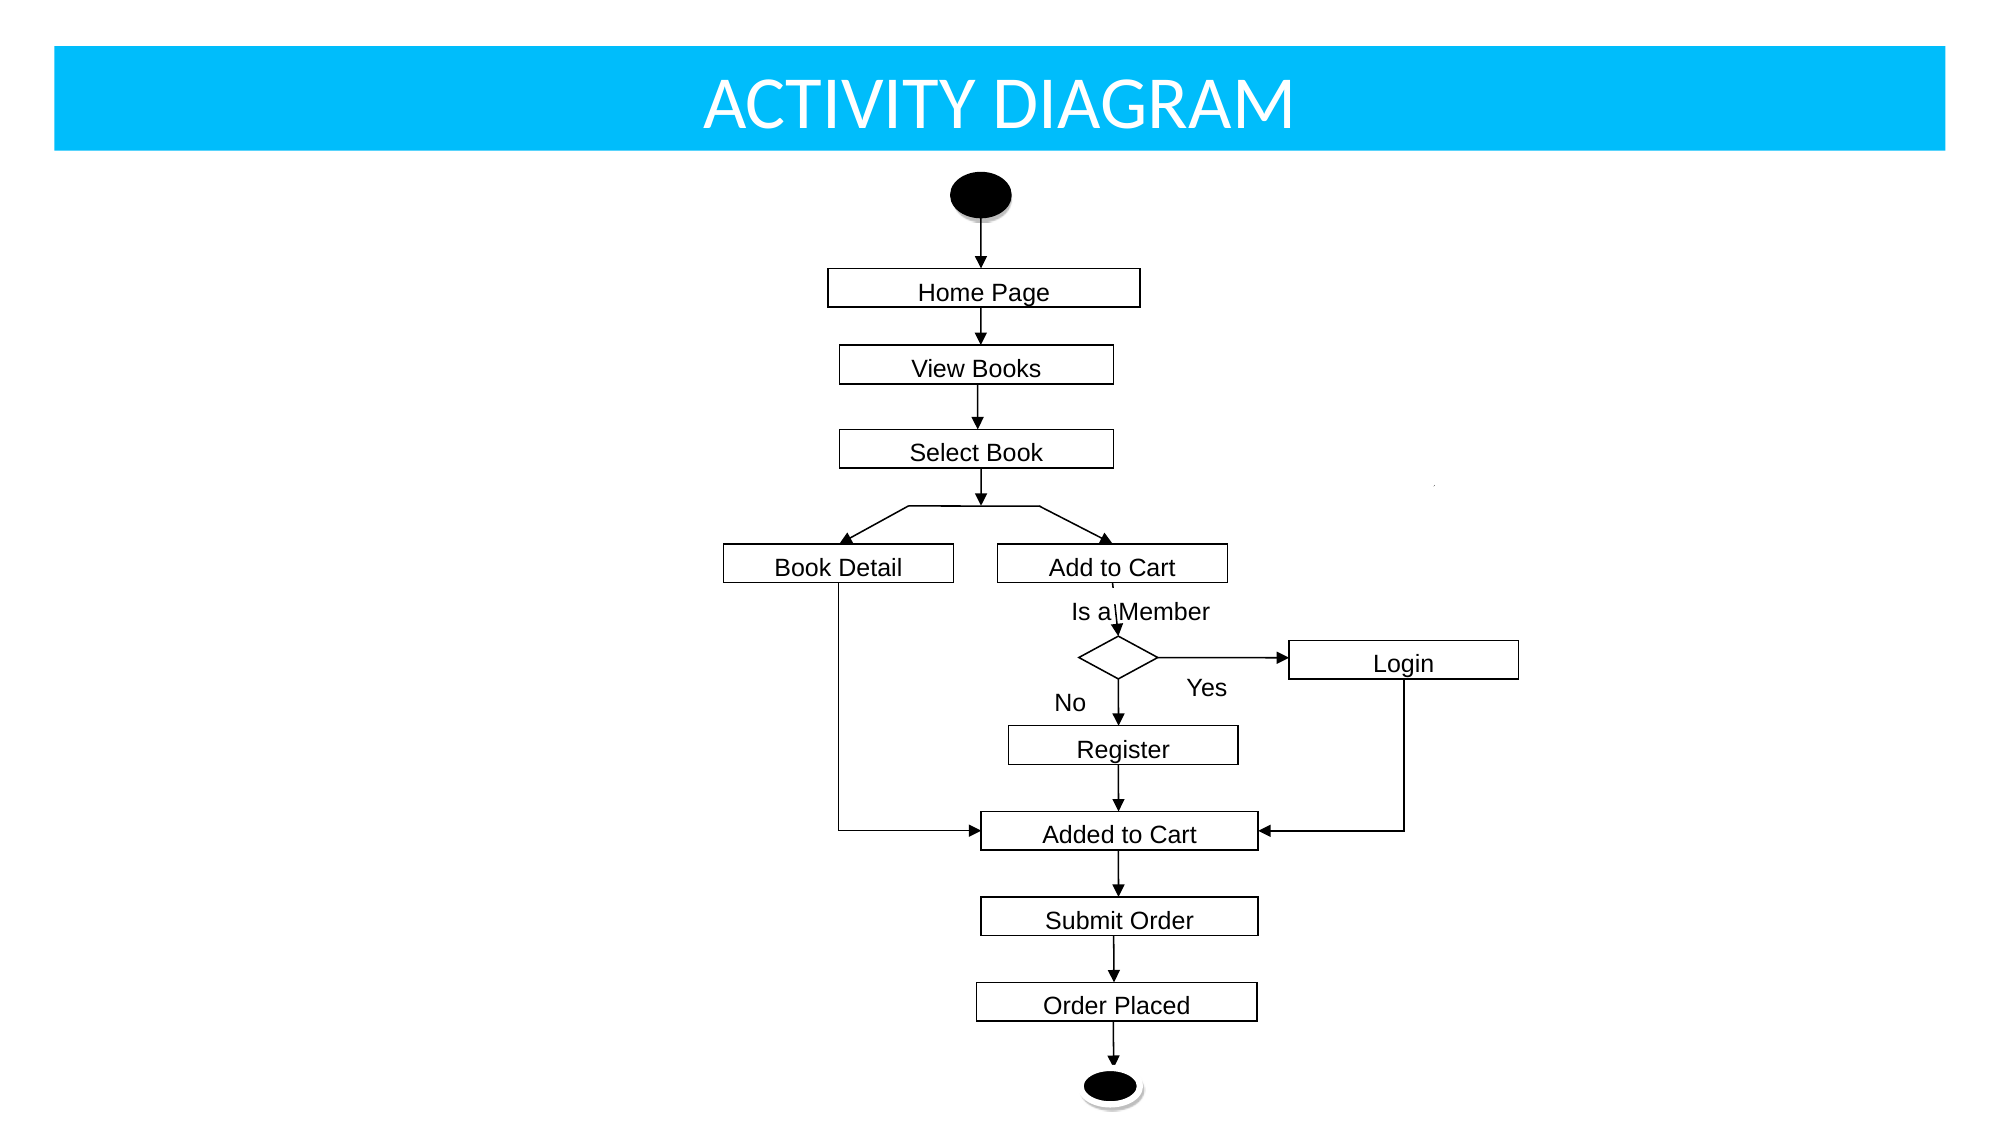

ACTIVITY DIAGRAM

Home Page

View Books

Select Book

Book Detail
Add to Cart

Is a Member

Login

Yes

No

Register

Added to Cart

Submit Order

Order Placed